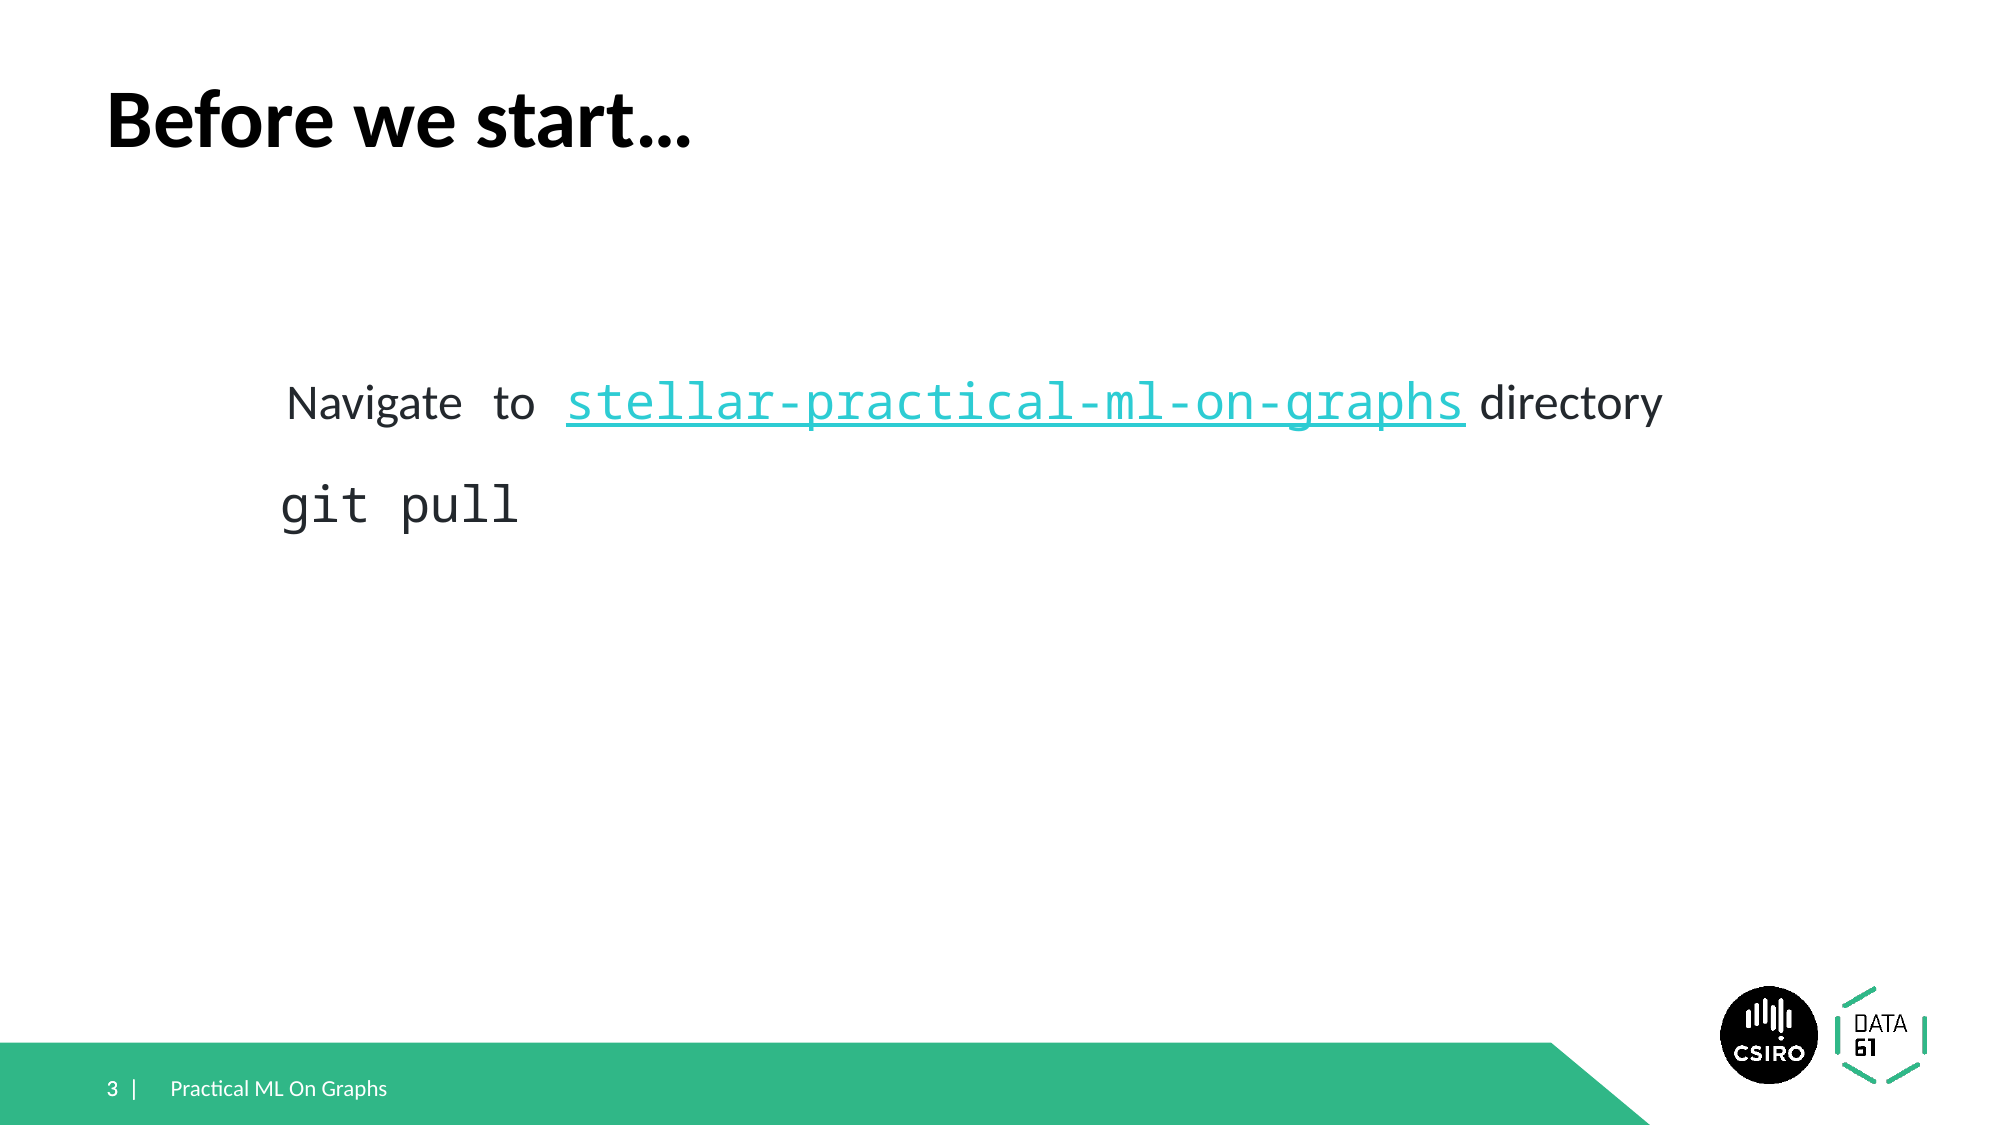

# Before we start…
Navigate to stellar-practical-ml-on-graphs​ directory
git pull
3  |
3  |
Practical ML On Graphs